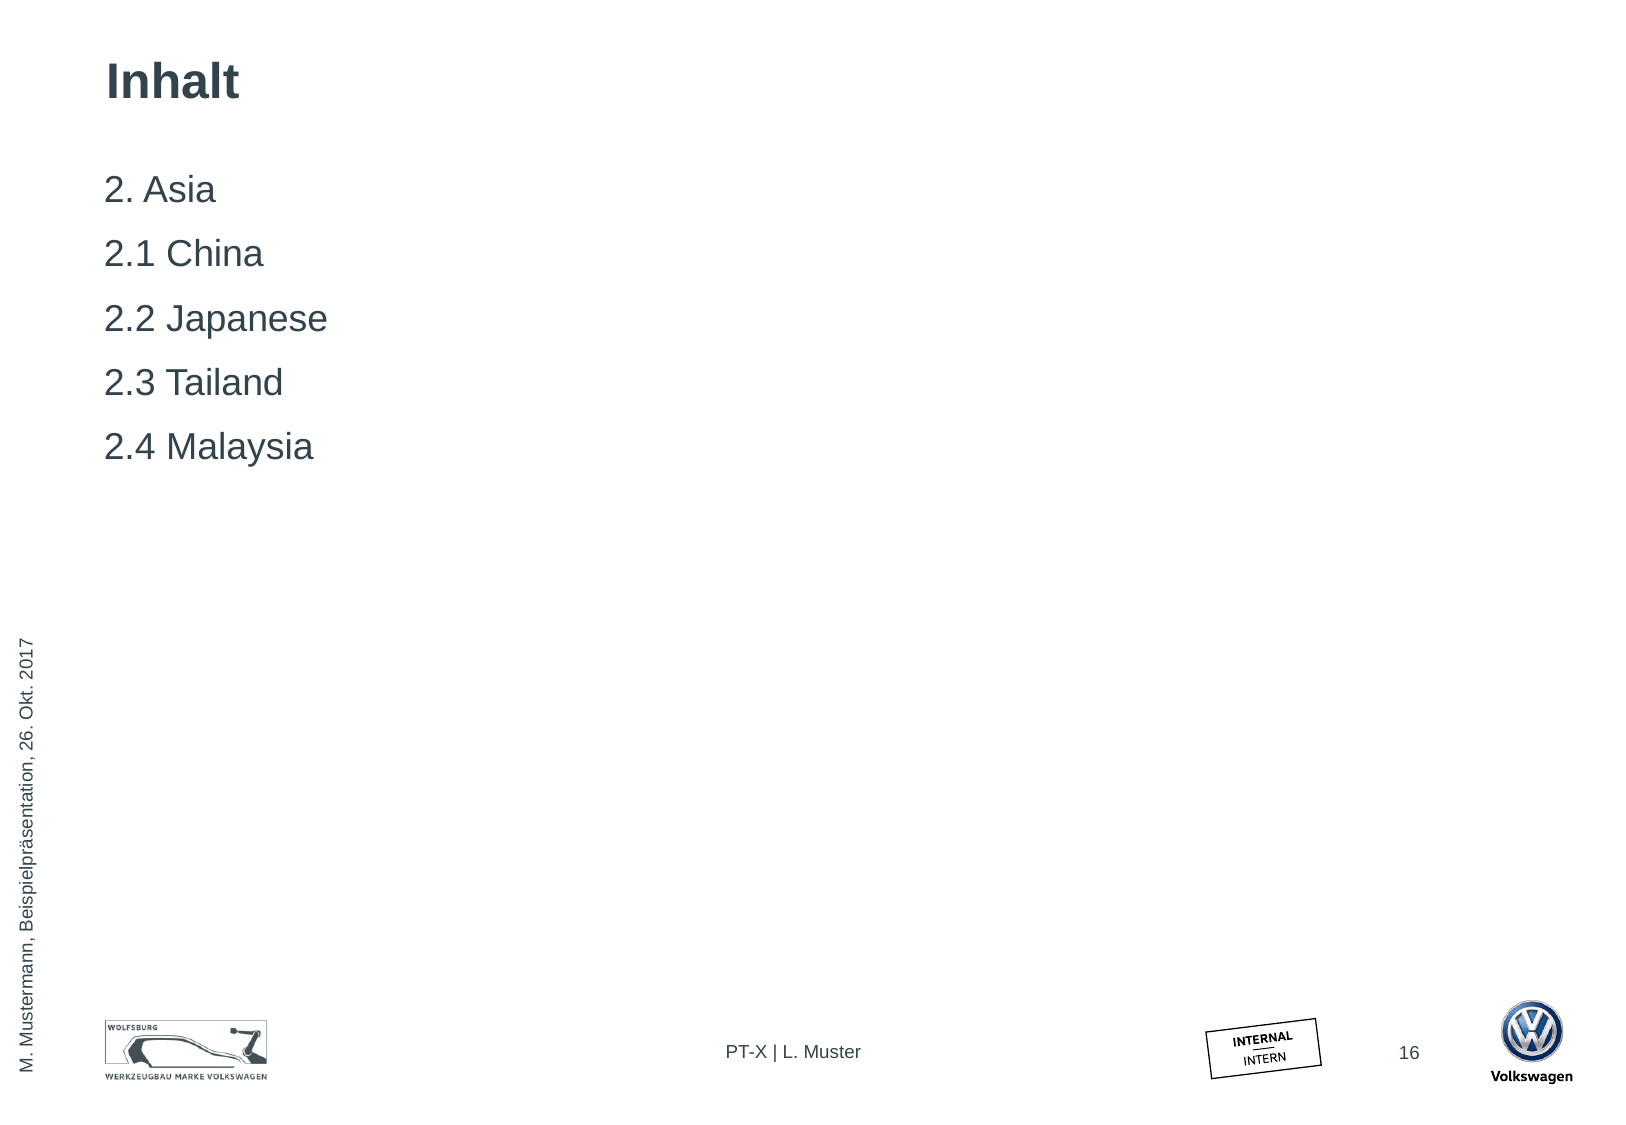

# Inhalt
2. Asia
2.1 China
2.2 Japanese
2.3 Tailand
2.4 Malaysia